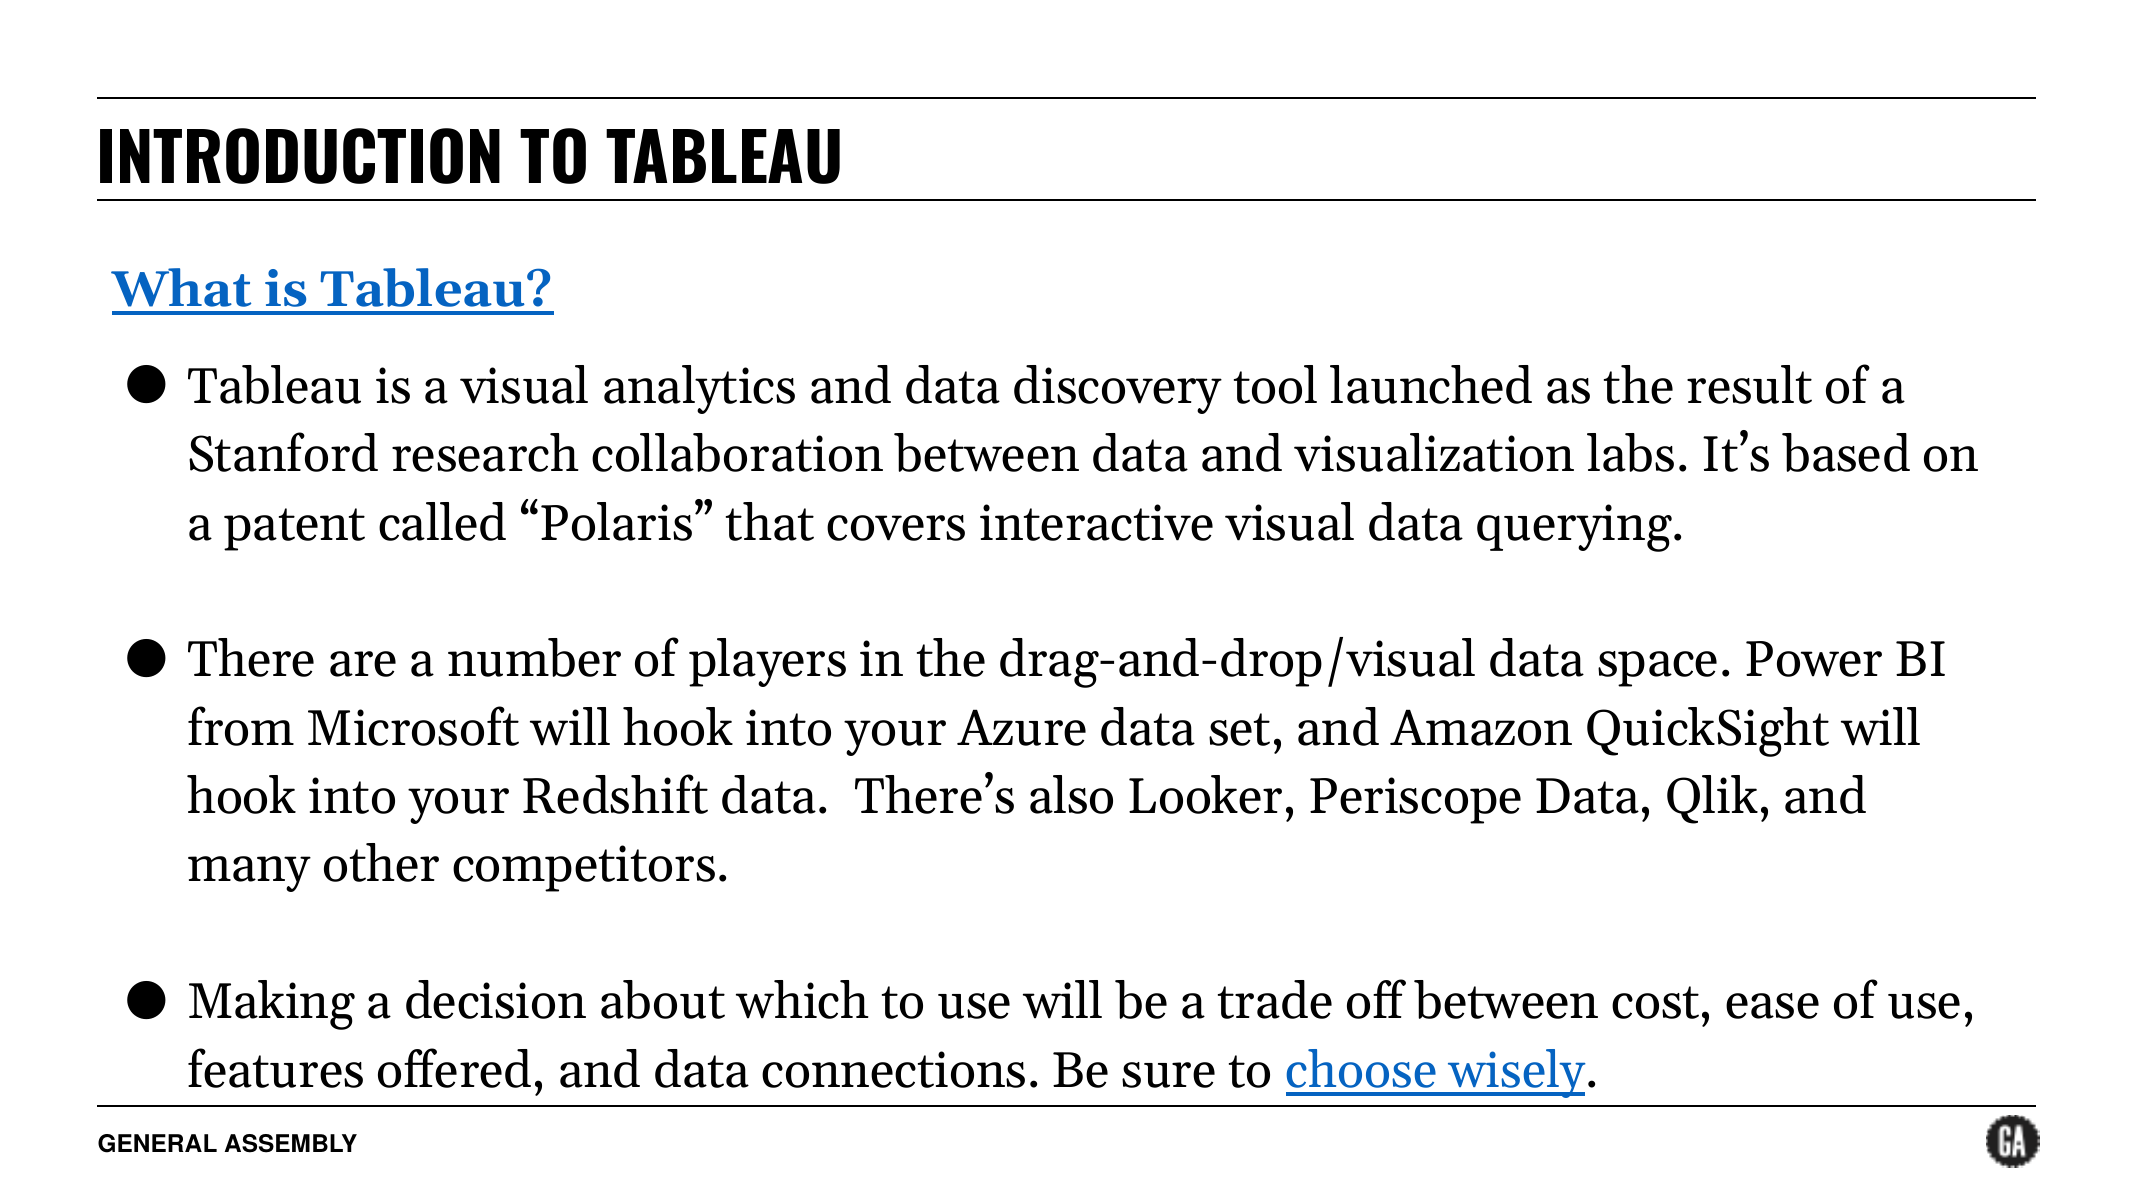

# INTRODUCTION TO TABLEAU
What is Tableau?
Tableau is a visual analytics and data discovery tool launched as the result of a Stanford research collaboration between data and visualization labs. It’s based on a patent called “Polaris” that covers interactive visual data querying.
There are a number of players in the drag-and-drop/visual data space. Power BI from Microsoft will hook into your Azure data set, and Amazon QuickSight will hook into your Redshift data.  There’s also Looker, Periscope Data, Qlik, and many other competitors.
Making a decision about which to use will be a trade off between cost, ease of use, features offered, and data connections. Be sure to choose wisely.